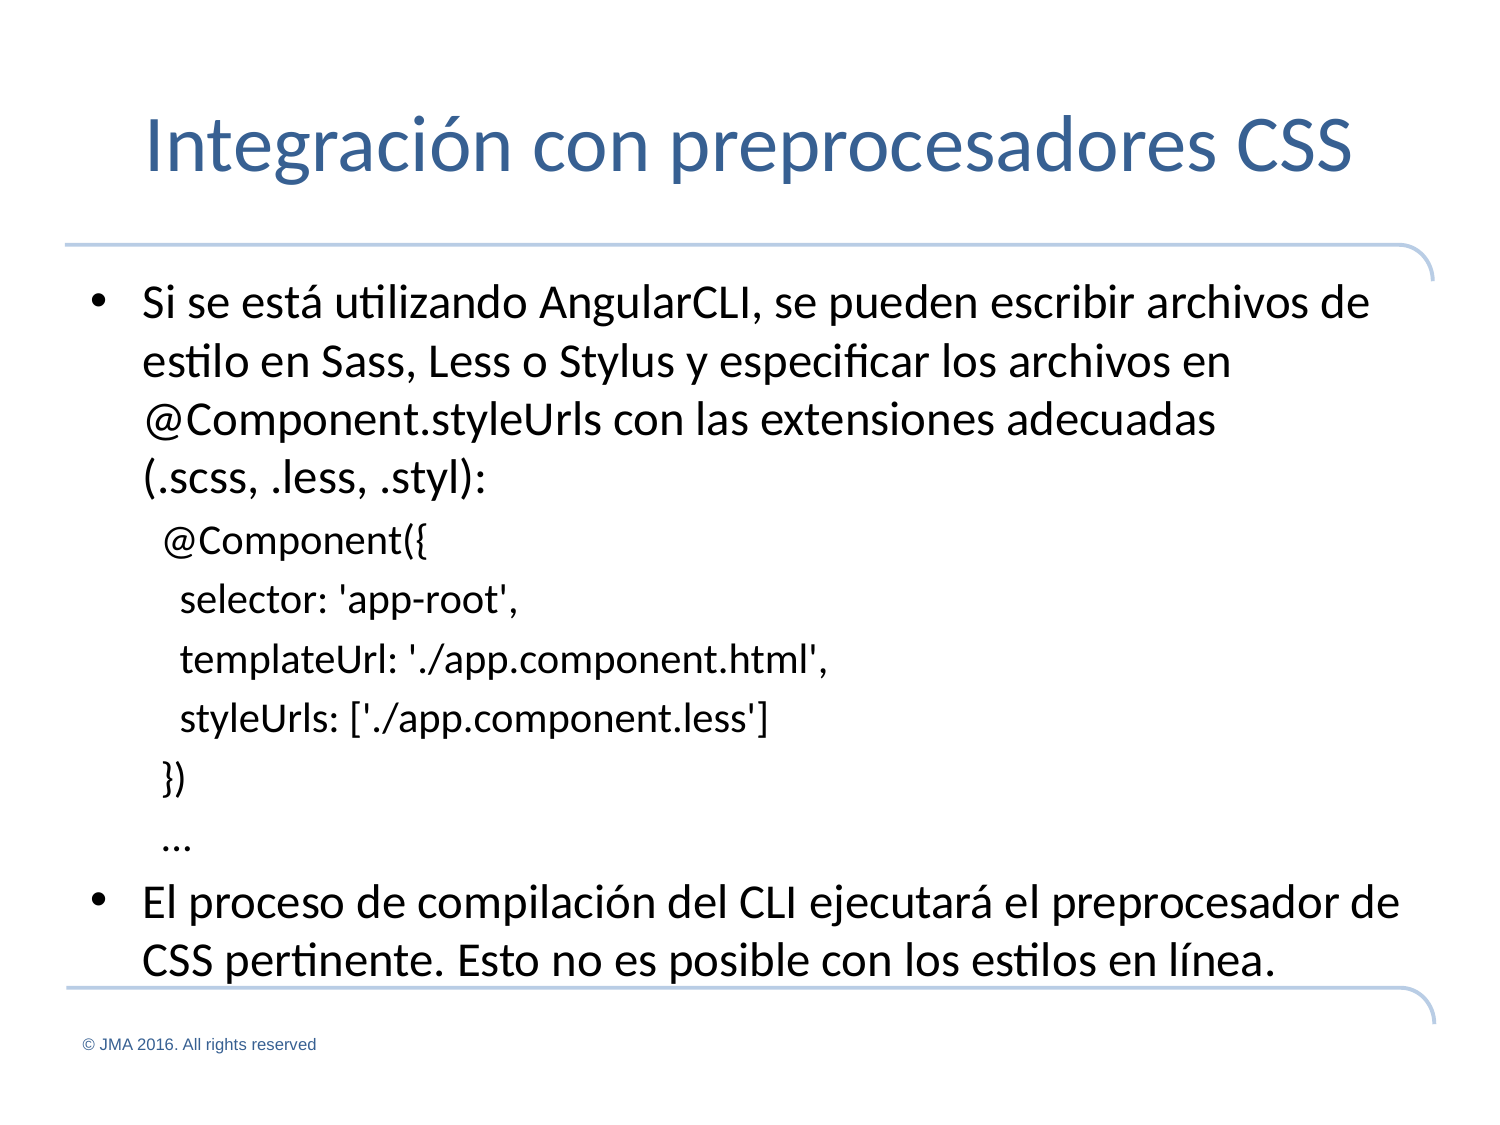

# Integración con preprocesadores CSS
Si se está utilizando AngularCLI, se pueden escribir archivos de estilo en Sass, Less o Stylus y especificar los archivos en @Component.styleUrls con las extensiones adecuadas (.scss, .less, .styl):
@Component({
  selector: 'app-root',
  templateUrl: './app.component.html',
  styleUrls: ['./app.component.less']
})
...
El proceso de compilación del CLI ejecutará el preprocesador de CSS pertinente. Esto no es posible con los estilos en línea.